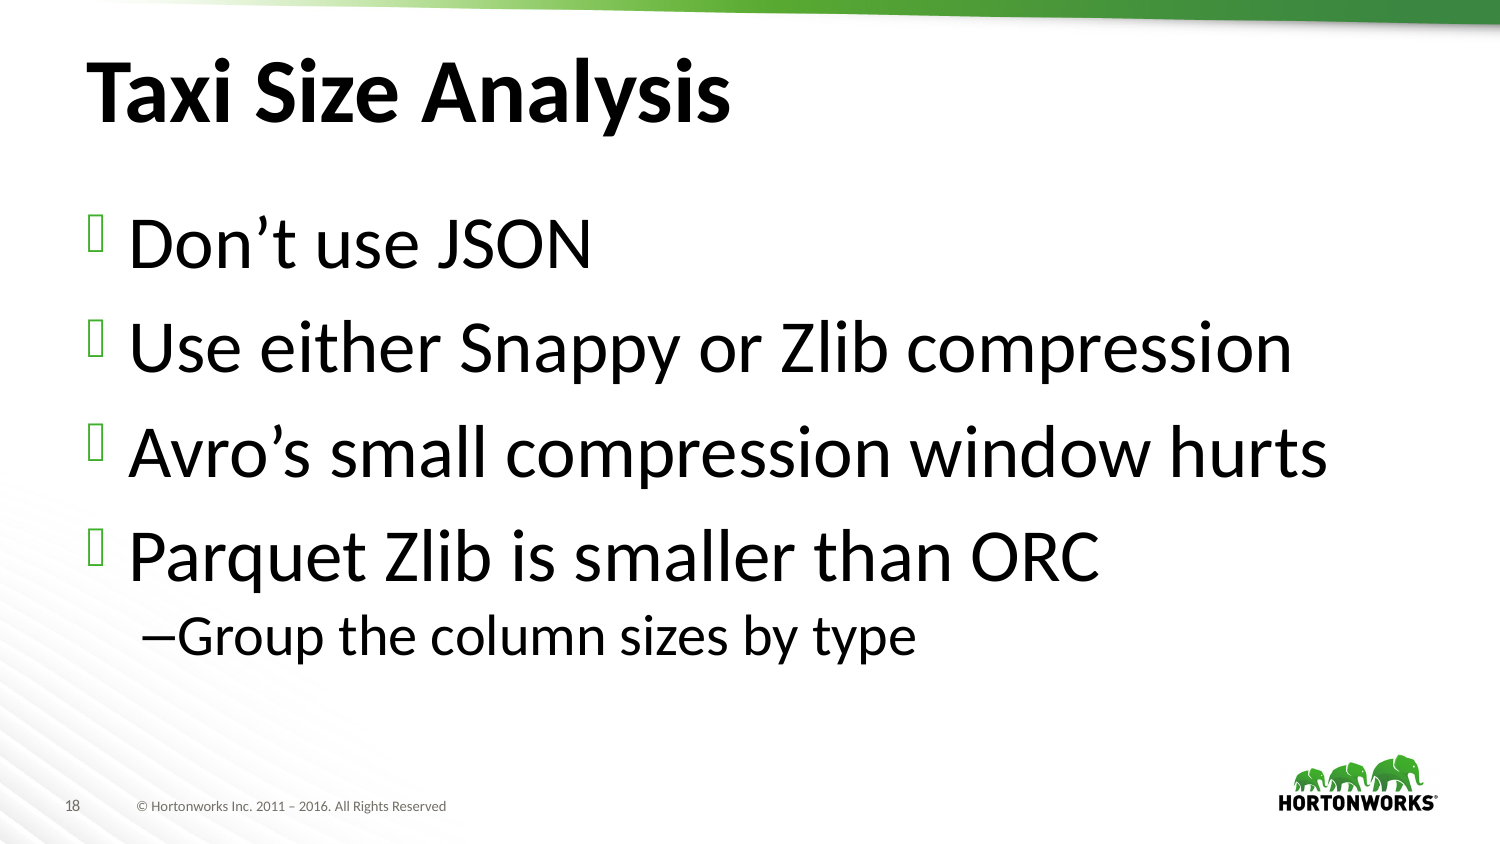

# Taxi Size Analysis
Don’t use JSON
Use either Snappy or Zlib compression
Avro’s small compression window hurts
Parquet Zlib is smaller than ORC
Group the column sizes by type